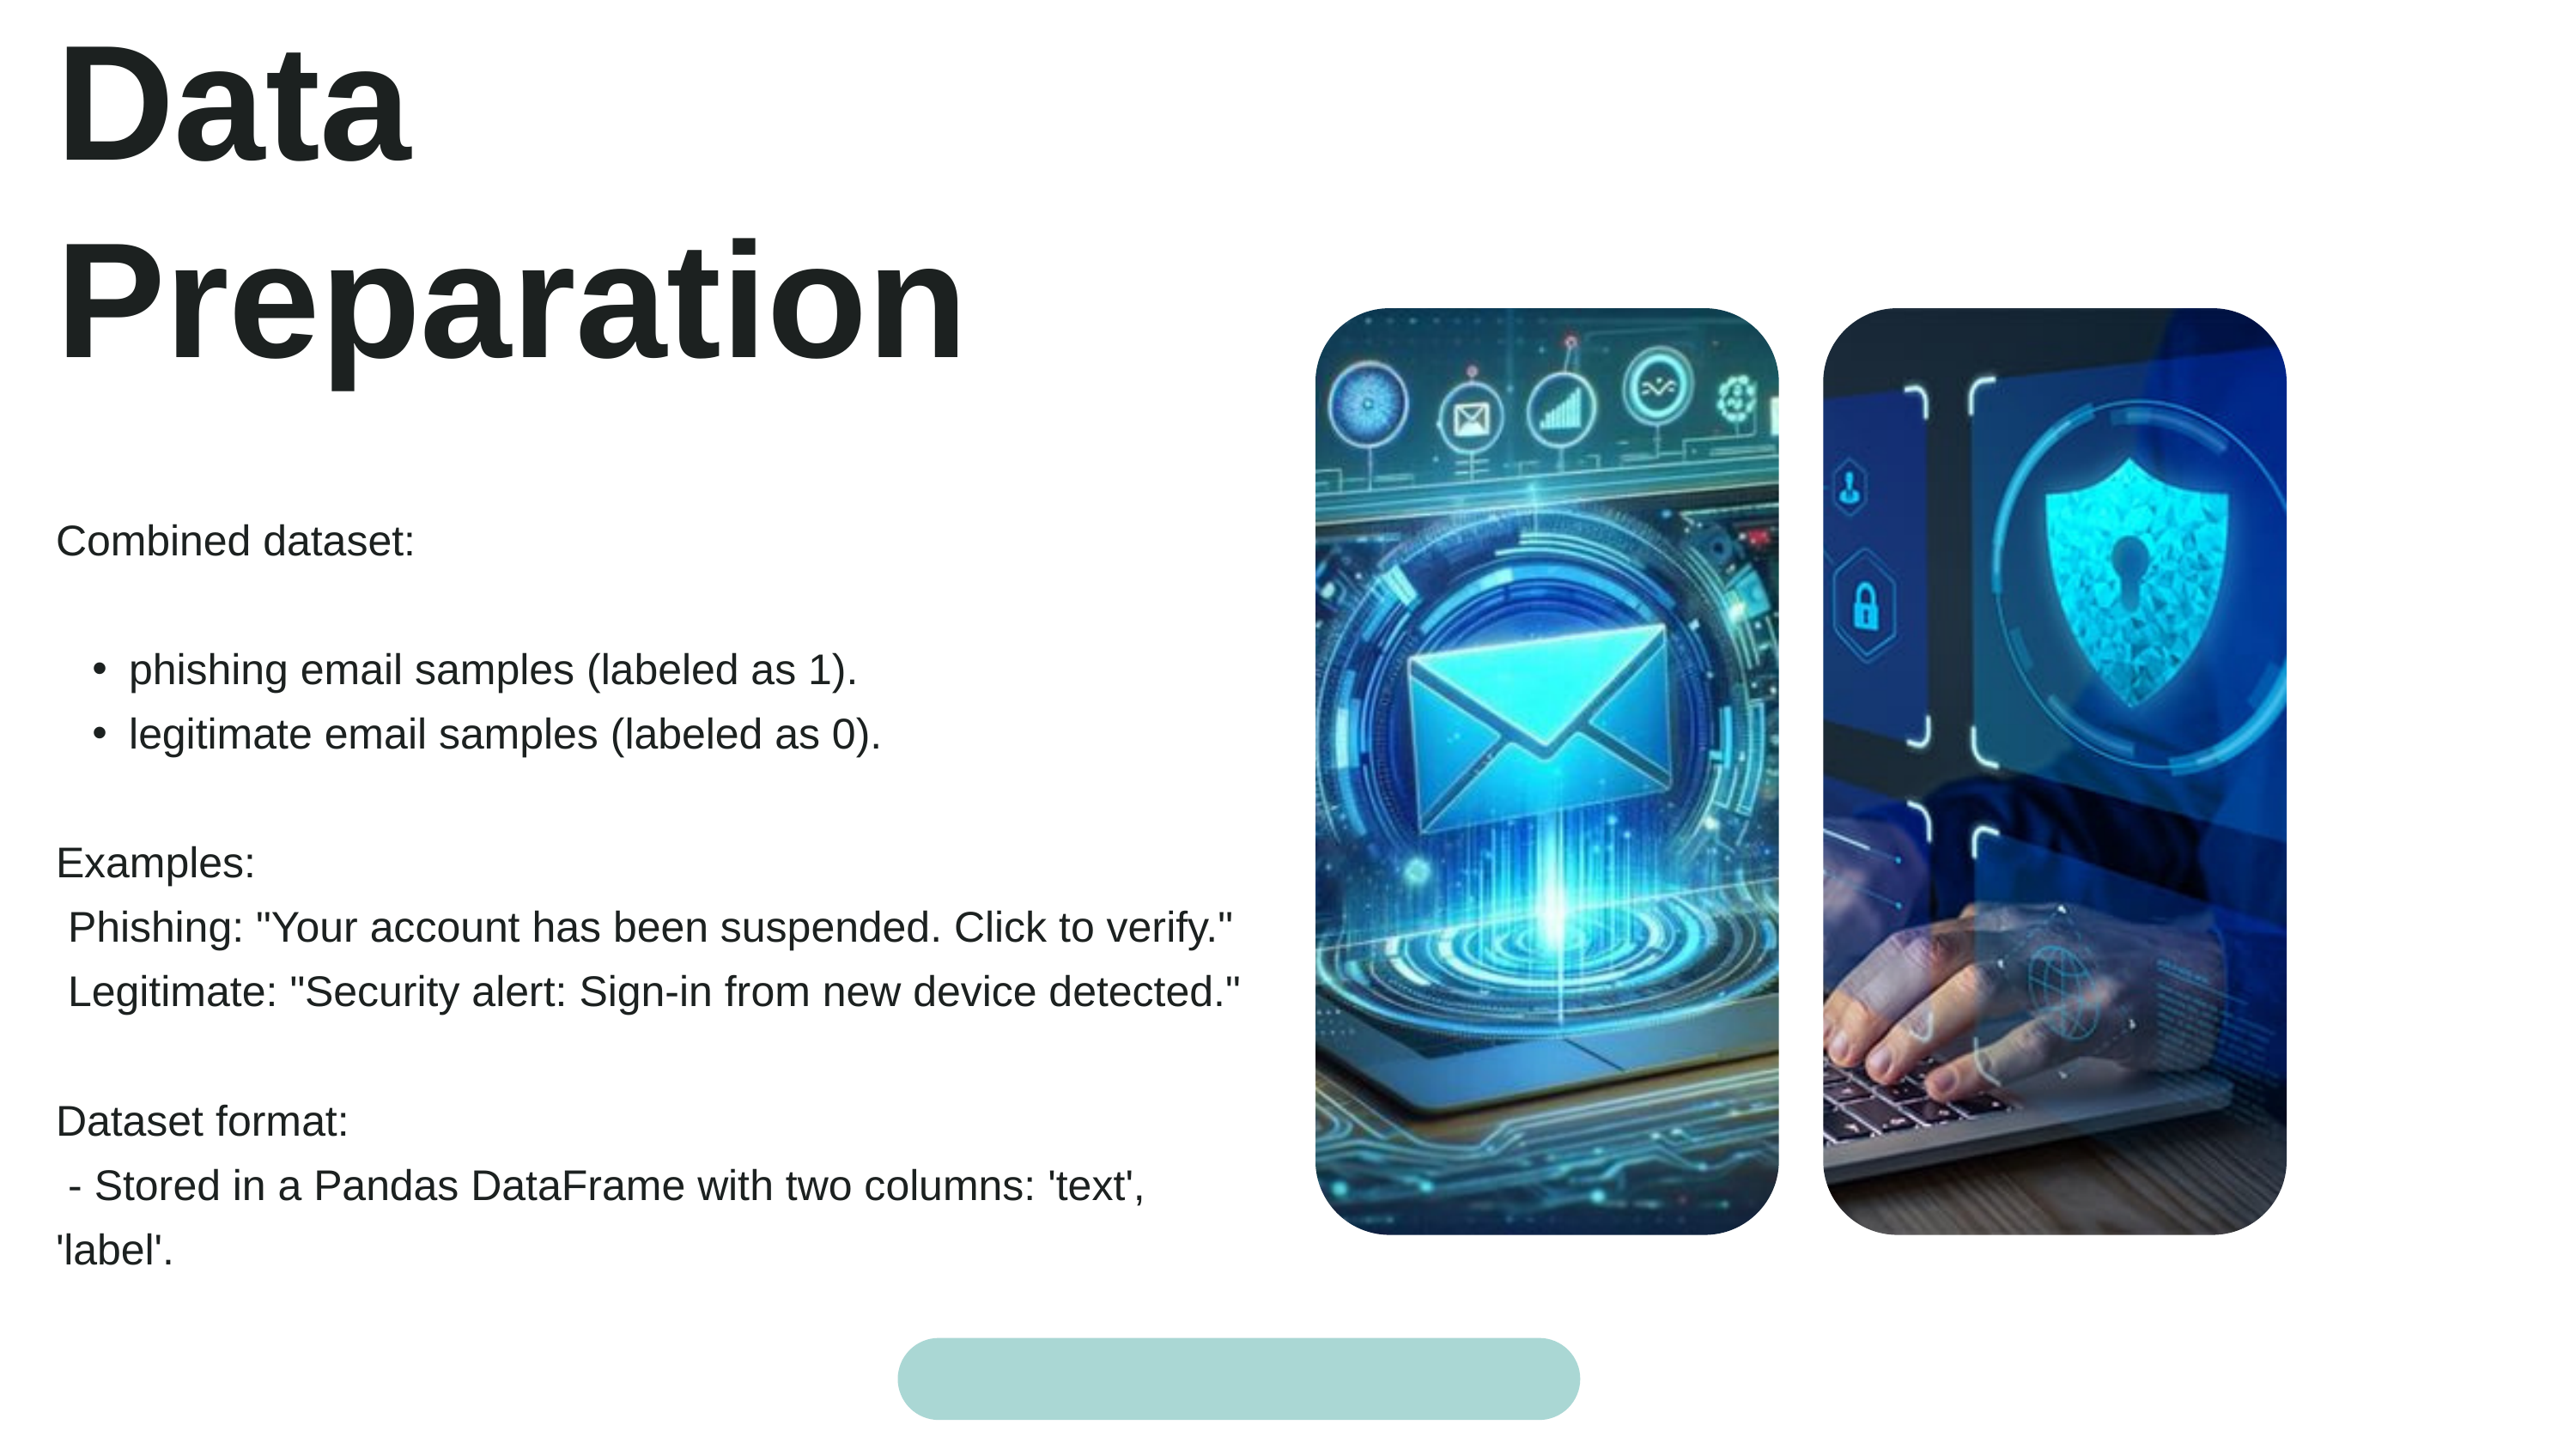

Data Preparation
Combined dataset:

phishing email samples (labeled as 1).
legitimate email samples (labeled as 0).

Examples:
 Phishing: "Your account has been suspended. Click to verify."
 Legitimate: "Security alert: Sign-in from new device detected."

Dataset format:
 - Stored in a Pandas DataFrame with two columns: 'text', 'label'.